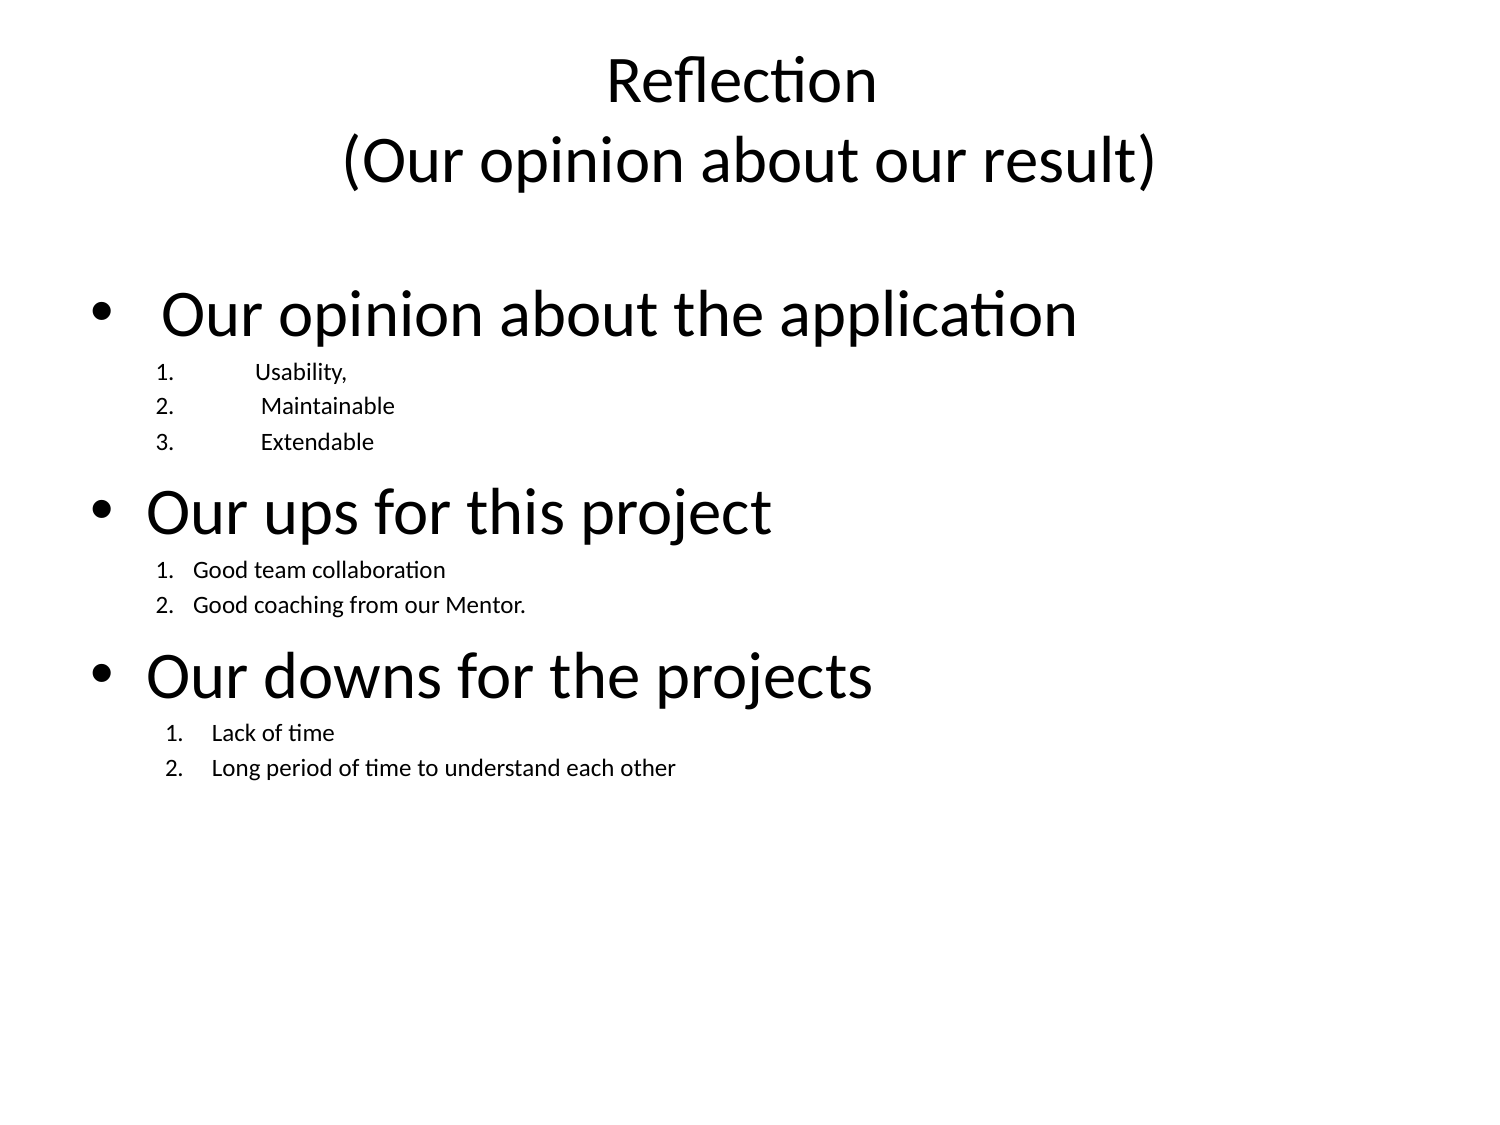

# Reflection (Our opinion about our result)
 Our opinion about the application
 Usability,
  Maintainable
  Extendable
Our ups for this project
Good team collaboration
Good coaching from our Mentor.
Our downs for the projects
Lack of time
Long period of time to understand each other